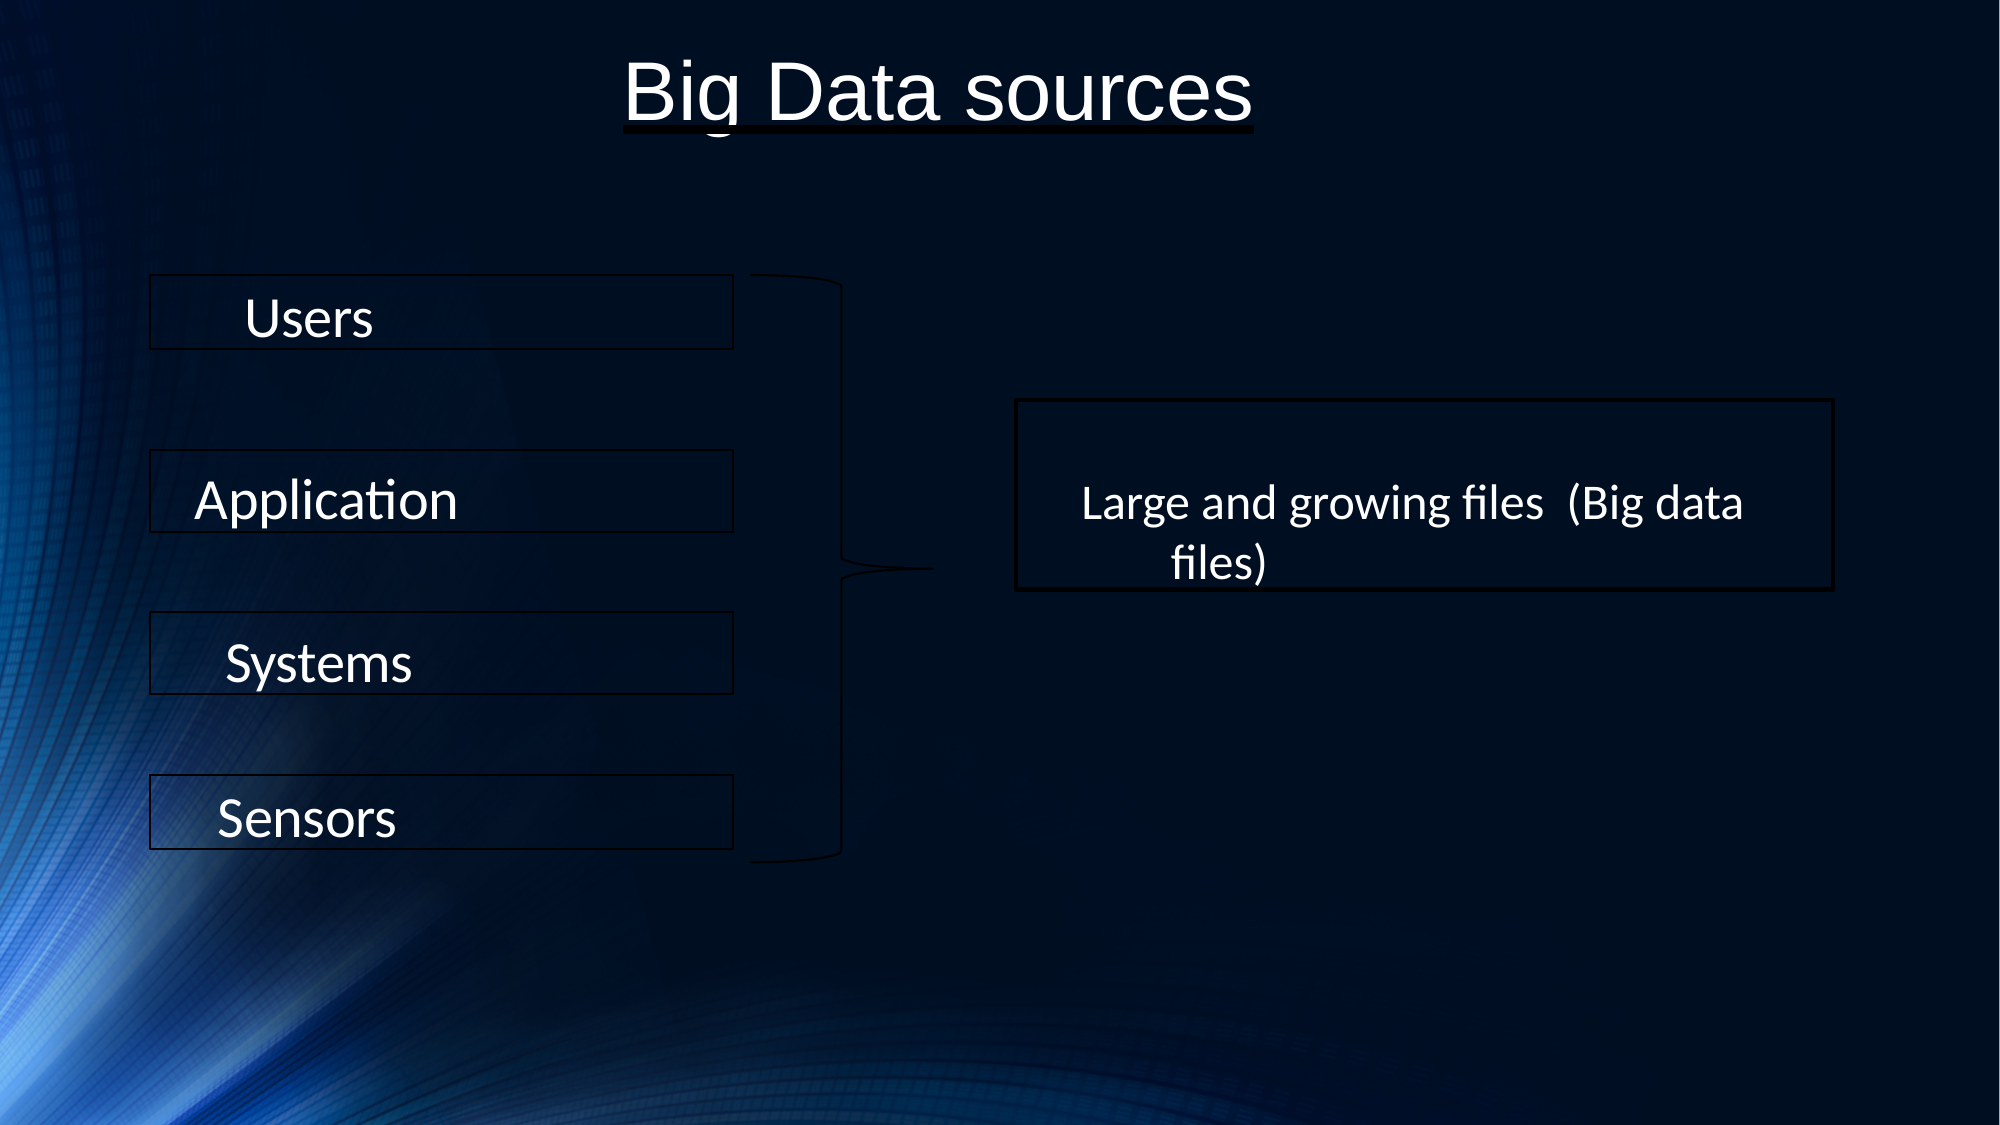

# Big Data sources

Users

Large and growing files  (Big data files)
Application
Systems
Sensors